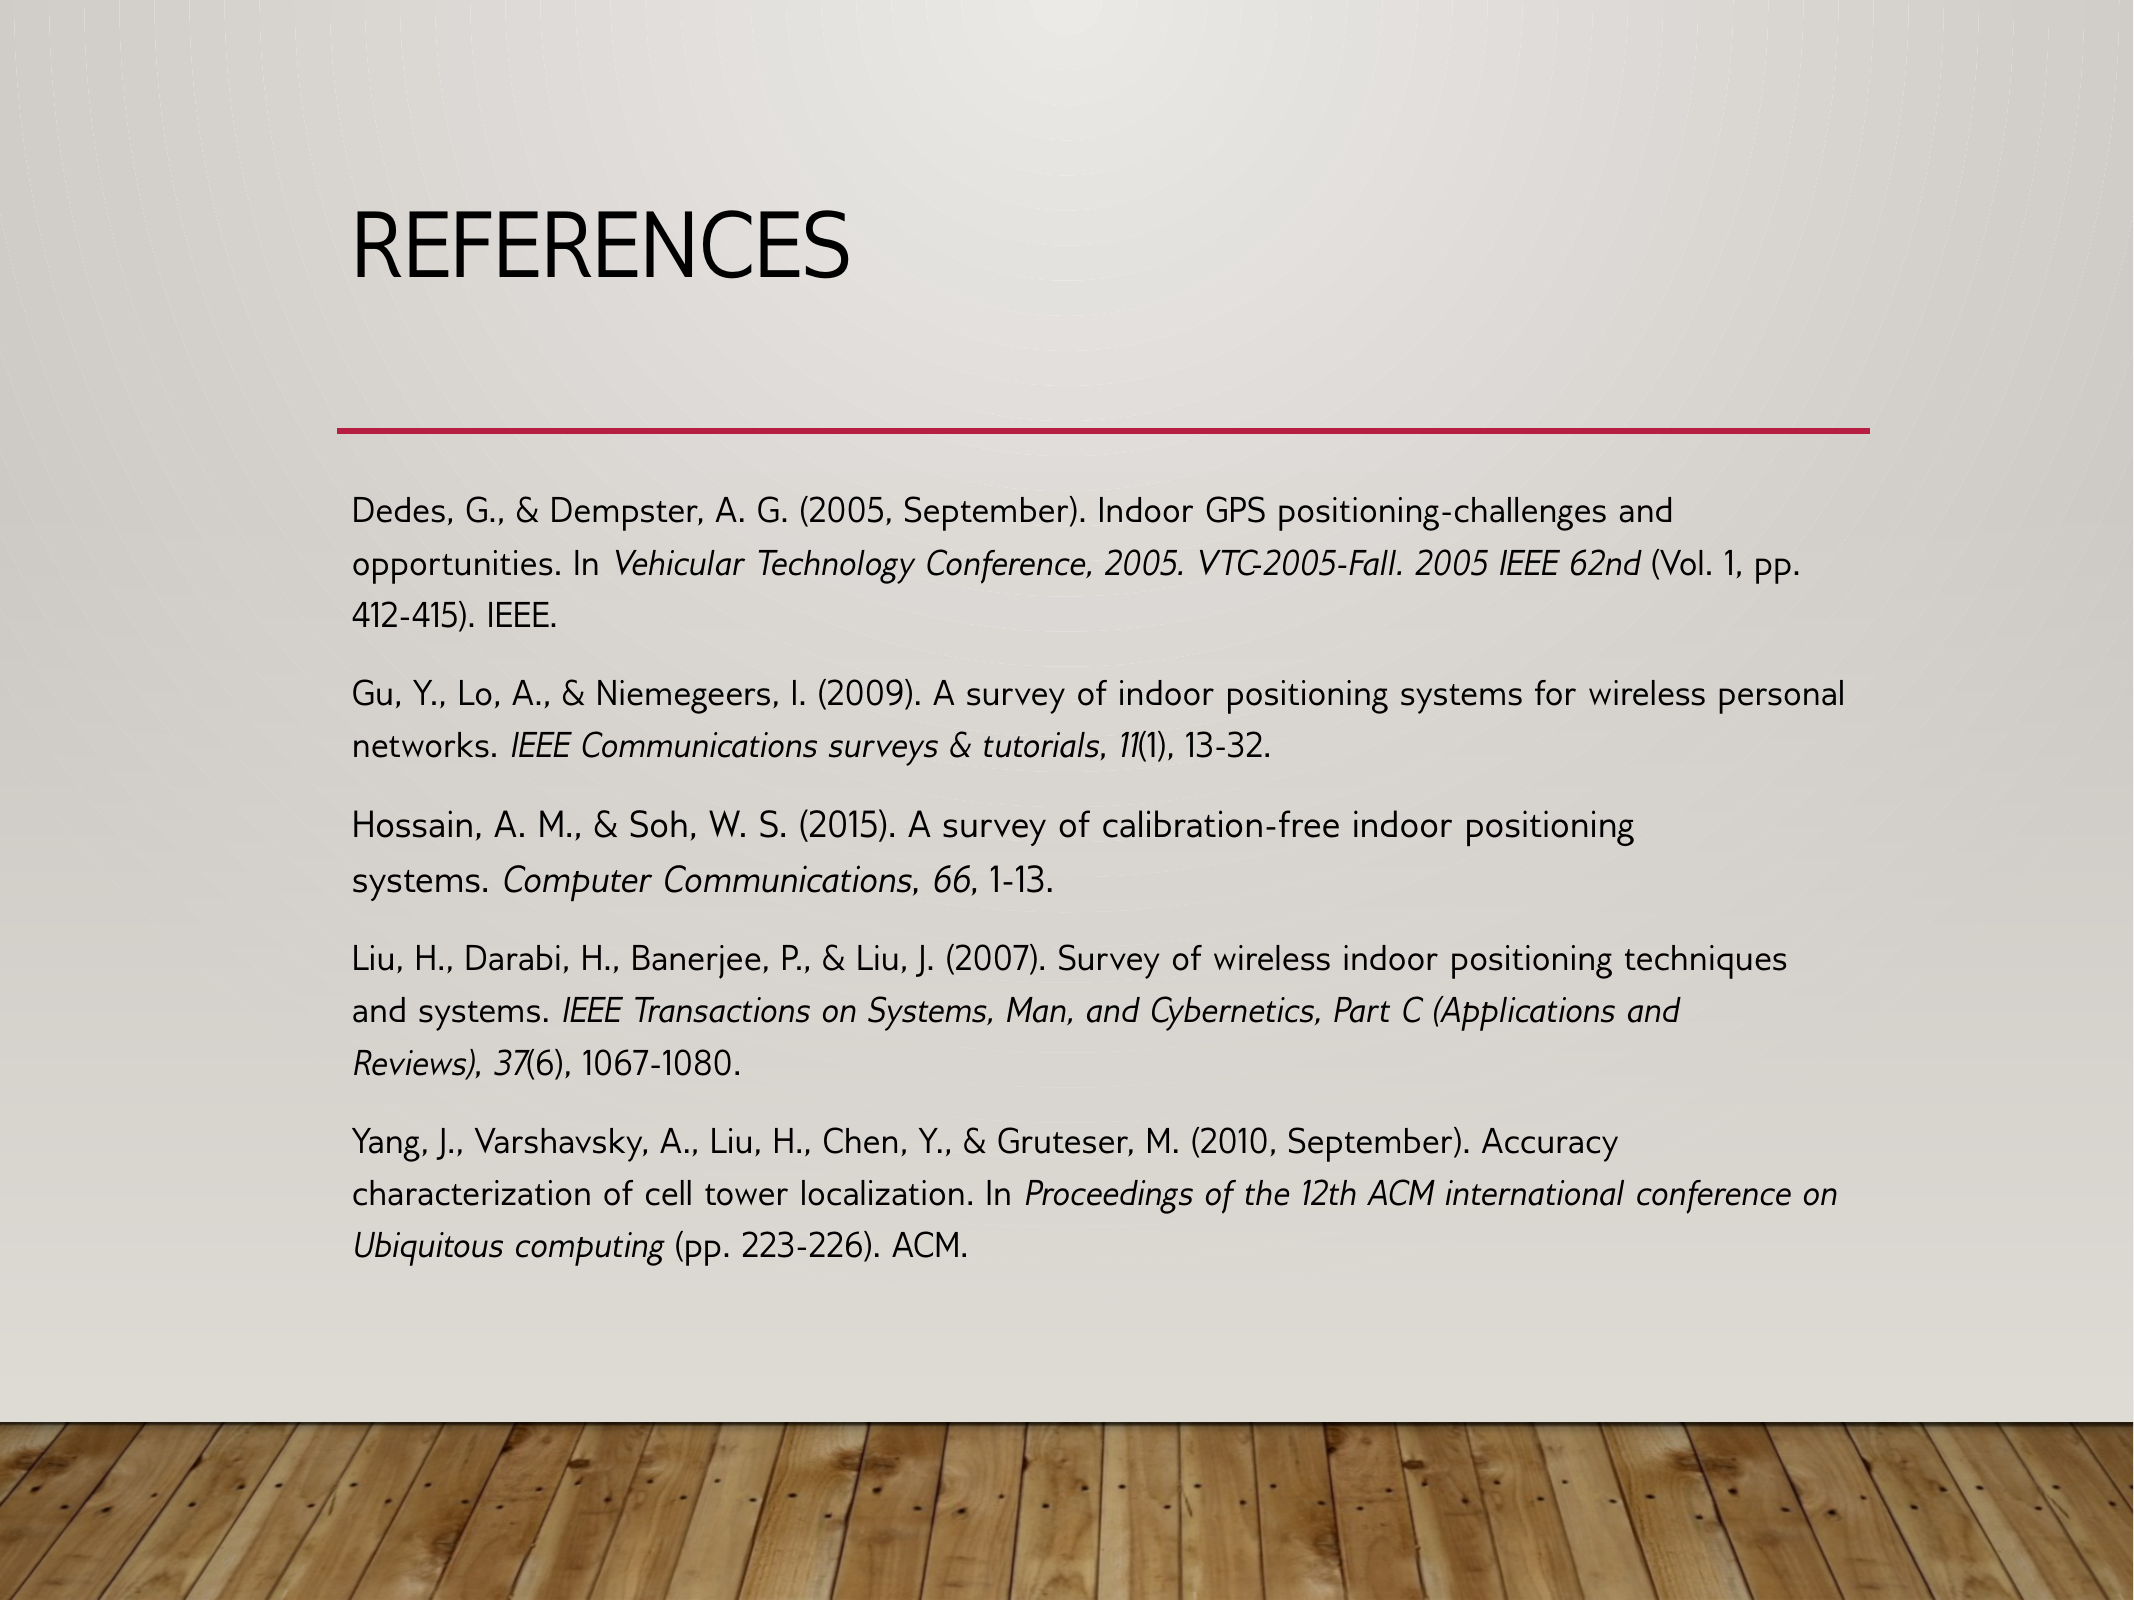

# REFERENCES
Dedes, G., & Dempster, A. G. (2005, September). Indoor GPS positioning-challenges and opportunities. In Vehicular Technology Conference, 2005. VTC-2005-Fall. 2005 IEEE 62nd (Vol. 1, pp. 412-415). IEEE.
Gu, Y., Lo, A., & Niemegeers, I. (2009). A survey of indoor positioning systems for wireless personal networks. IEEE Communications surveys & tutorials, 11(1), 13-32.
Hossain, A. M., & Soh, W. S. (2015). A survey of calibration-free indoor positioning systems. Computer Communications, 66, 1-13.
Liu, H., Darabi, H., Banerjee, P., & Liu, J. (2007). Survey of wireless indoor positioning techniques and systems. IEEE Transactions on Systems, Man, and Cybernetics, Part C (Applications and Reviews), 37(6), 1067-1080.
Yang, J., Varshavsky, A., Liu, H., Chen, Y., & Gruteser, M. (2010, September). Accuracy characterization of cell tower localization. In Proceedings of the 12th ACM international conference on Ubiquitous computing (pp. 223-226). ACM.